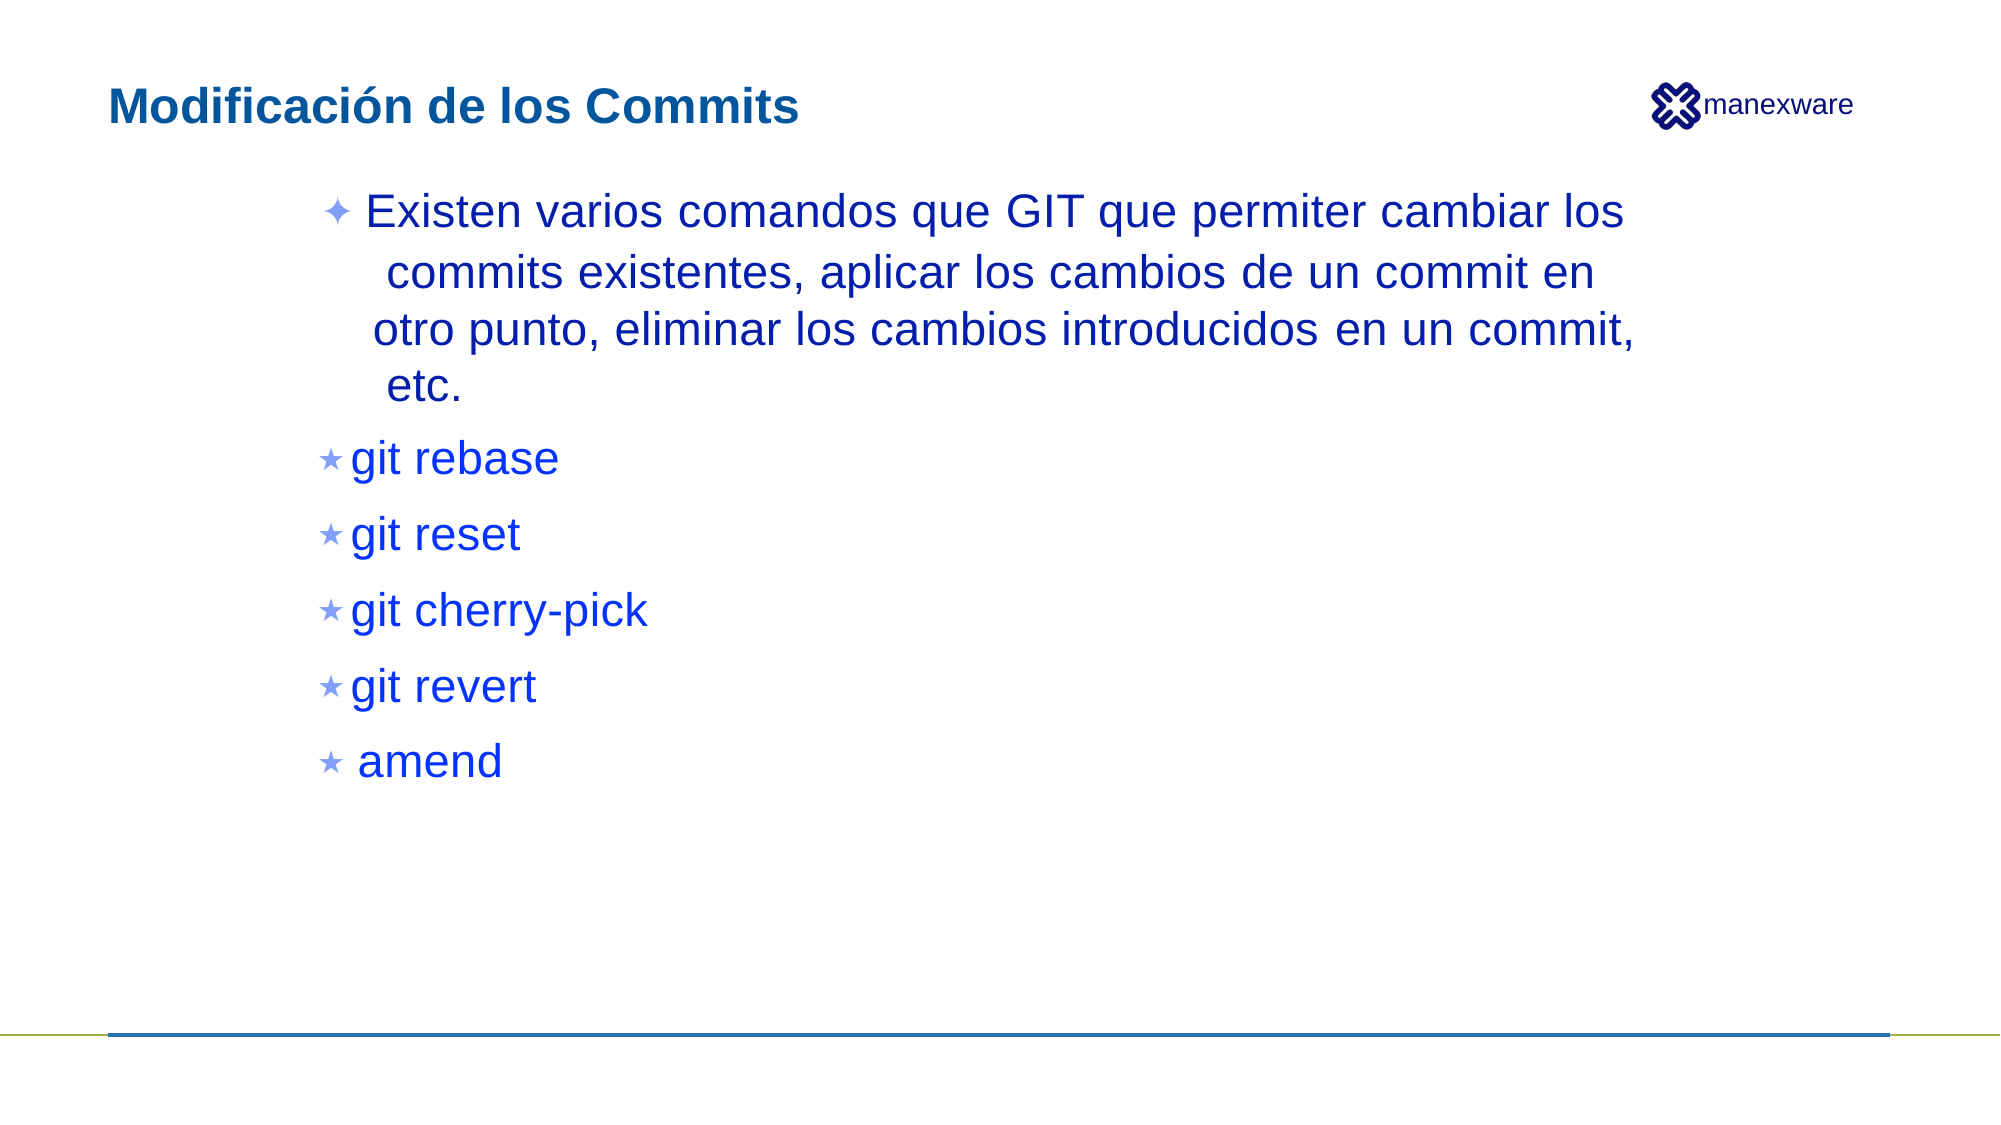

# Modificación de los Commits
✦ Existen varios comandos que GIT que permiter cambiar los  commits existentes, aplicar los cambios de un commit en  otro punto, eliminar los cambios introducidos en un commit,  etc.
★ git rebase
★ git reset
★ git cherry-pick
★ git revert
★ amend